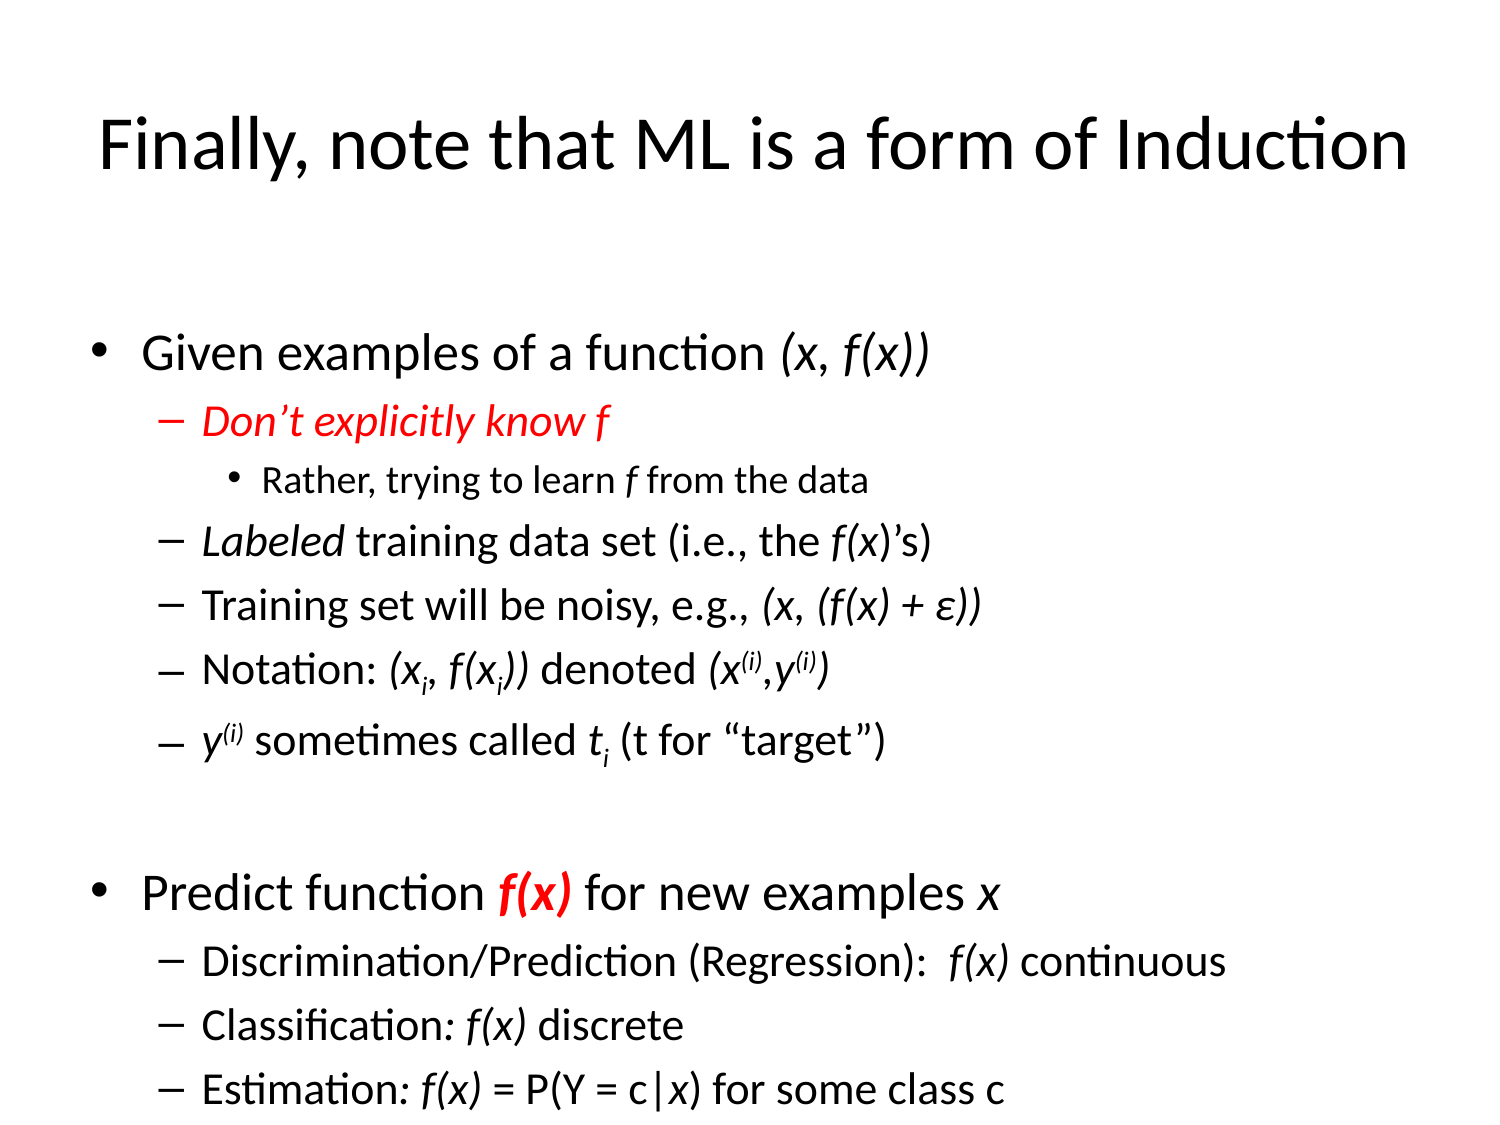

# Finally, note that ML is a form of Induction

Given examples of a function (x, f(x))
Don’t explicitly know f
Rather, trying to learn f from the data
Labeled training data set (i.e., the f(x)’s)
Training set will be noisy, e.g., (x, (f(x) + ε))
Notation: (xi, f(xi)) denoted (x(i),y(i))
y(i) sometimes called ti (t for “target”)

Predict function f(x) for new examples x
Discrimination/Prediction (Regression):  f(x) continuous
Classification: f(x) discrete
Estimation: f(x) = P(Y = c|x) for some class c